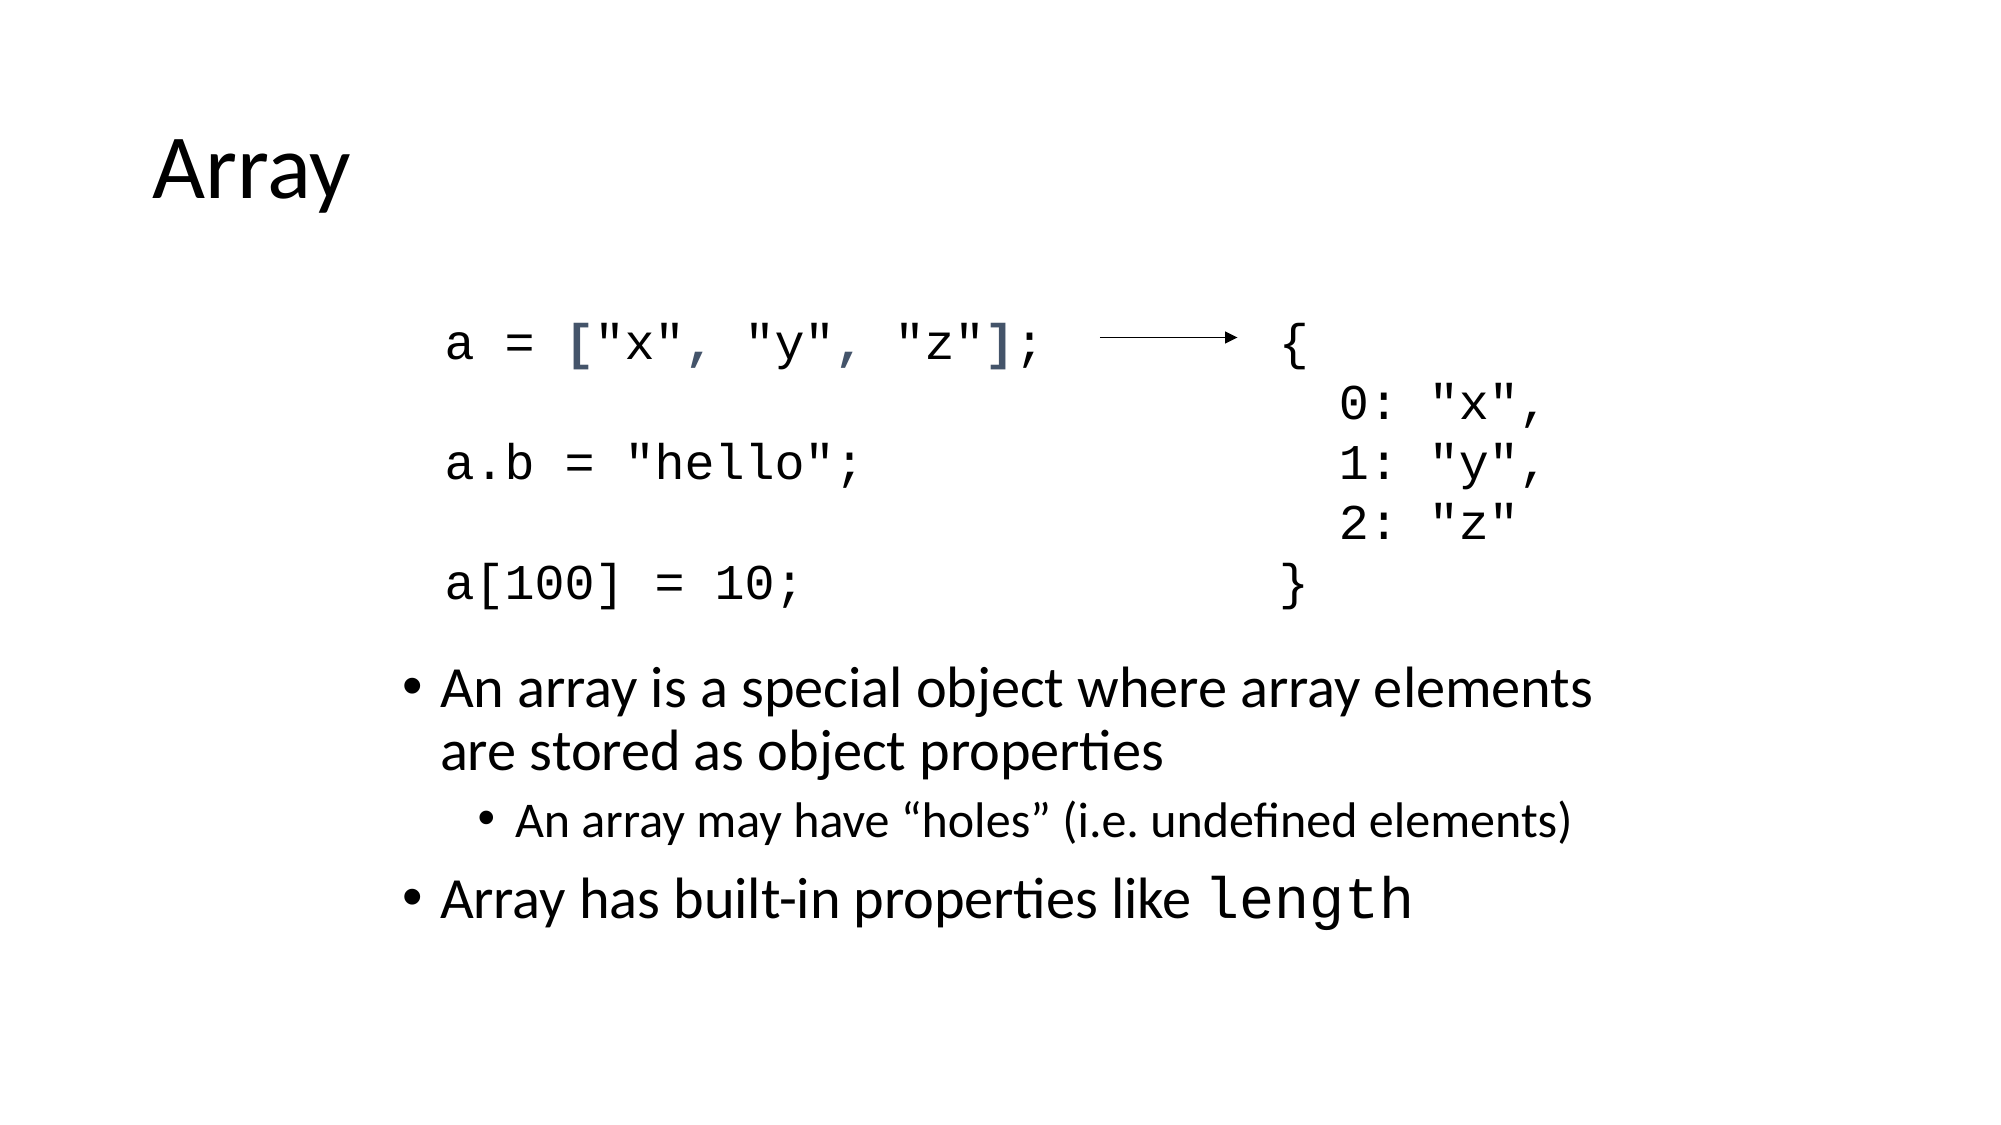

# Array
a = ["x", "y", "z"];

a.b = "hello";

a[100] = 10;
{
  0: "x",
  1: "y",
  2: "z"
}
An array is a special object where array elements are stored as object properties
An array may have “holes” (i.e. undefined elements)
Array has built-in properties like length